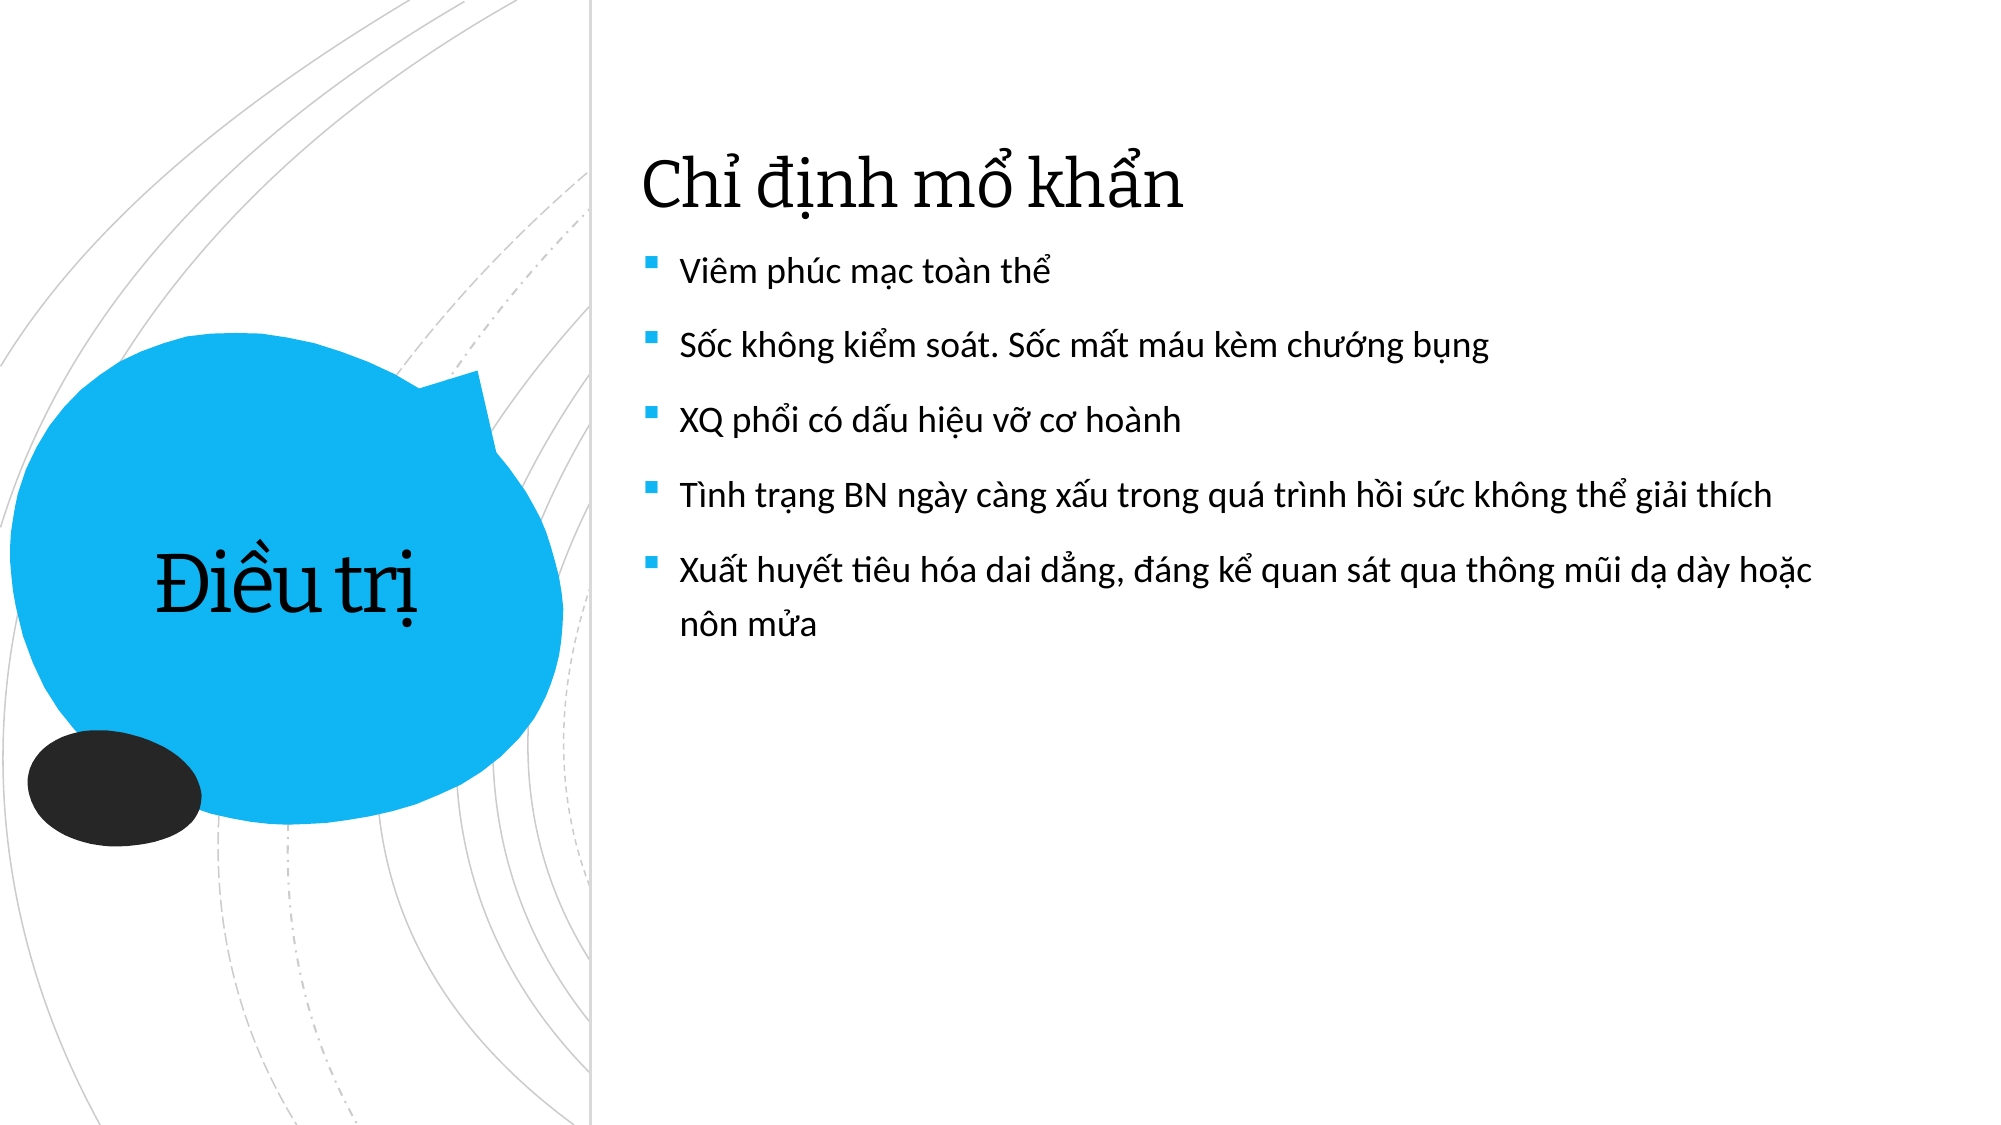

Chỉ định mổ khẩn
Viêm phúc mạc toàn thể
Sốc không kiểm soát. Sốc mất máu kèm chướng bụng
XQ phổi có dấu hiệu vỡ cơ hoành
Tình trạng BN ngày càng xấu trong quá trình hồi sức không thể giải thích
Xuất huyết tiêu hóa dai dẳng, đáng kể quan sát qua thông mũi dạ dày hoặc nôn mửa
# Điều trị